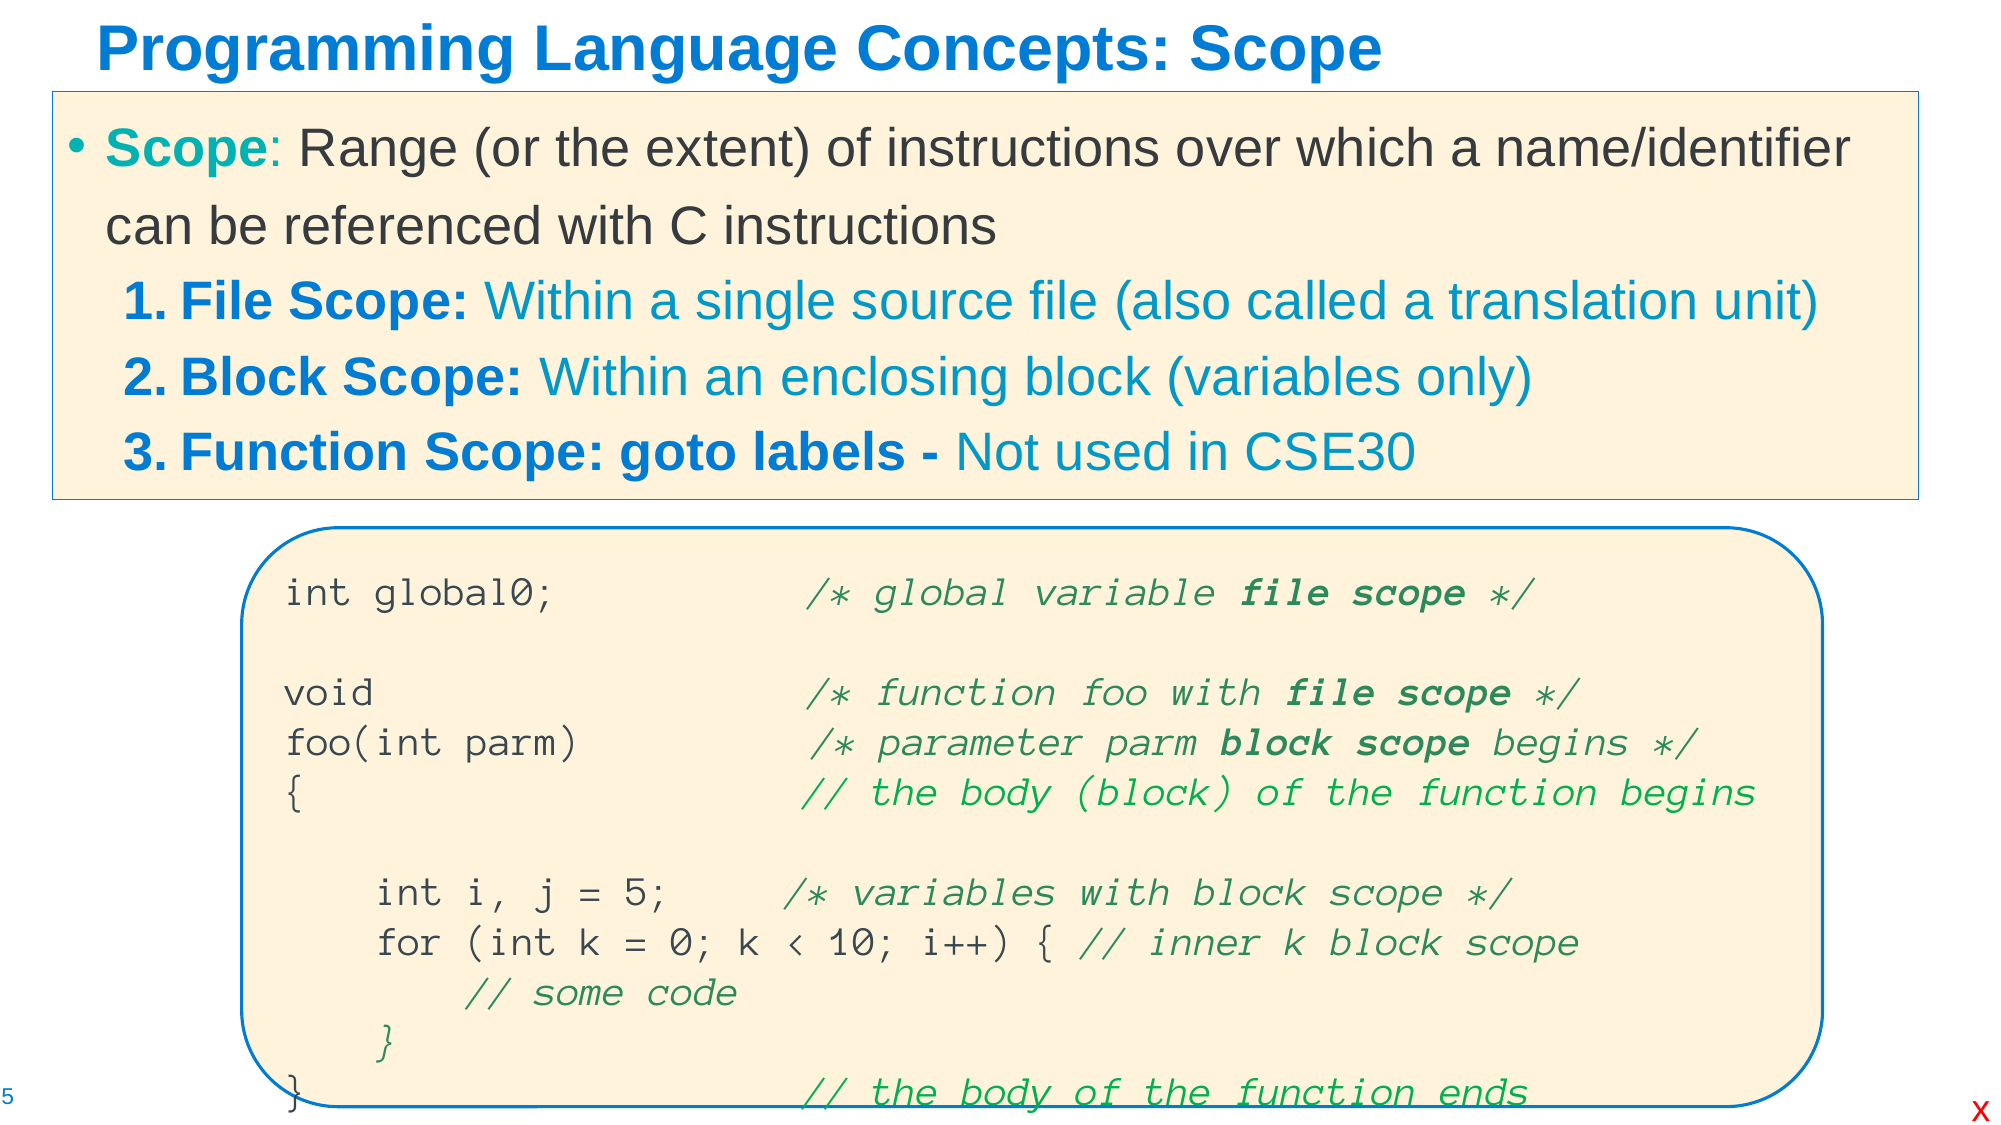

# Programming Language Concepts: Scope
Scope: Range (or the extent) of instructions over which a name/identifier can be referenced with C instructions
File Scope: Within a single source file (also called a translation unit)
Block Scope: Within an enclosing block (variables only)
Function Scope: goto labels - Not used in CSE30
int global0;           /* global variable file scope */

void                   /* function foo with file scope */
foo(int parm)	          /* parameter parm block scope begins */
{			   // the body (block) of the function begins
    int i, j = 5;     /* variables with block scope */
    for (int k = 0; k < 10; i++) { // inner k block scope
        // some code
    }
} 			   // the body of the function ends
x